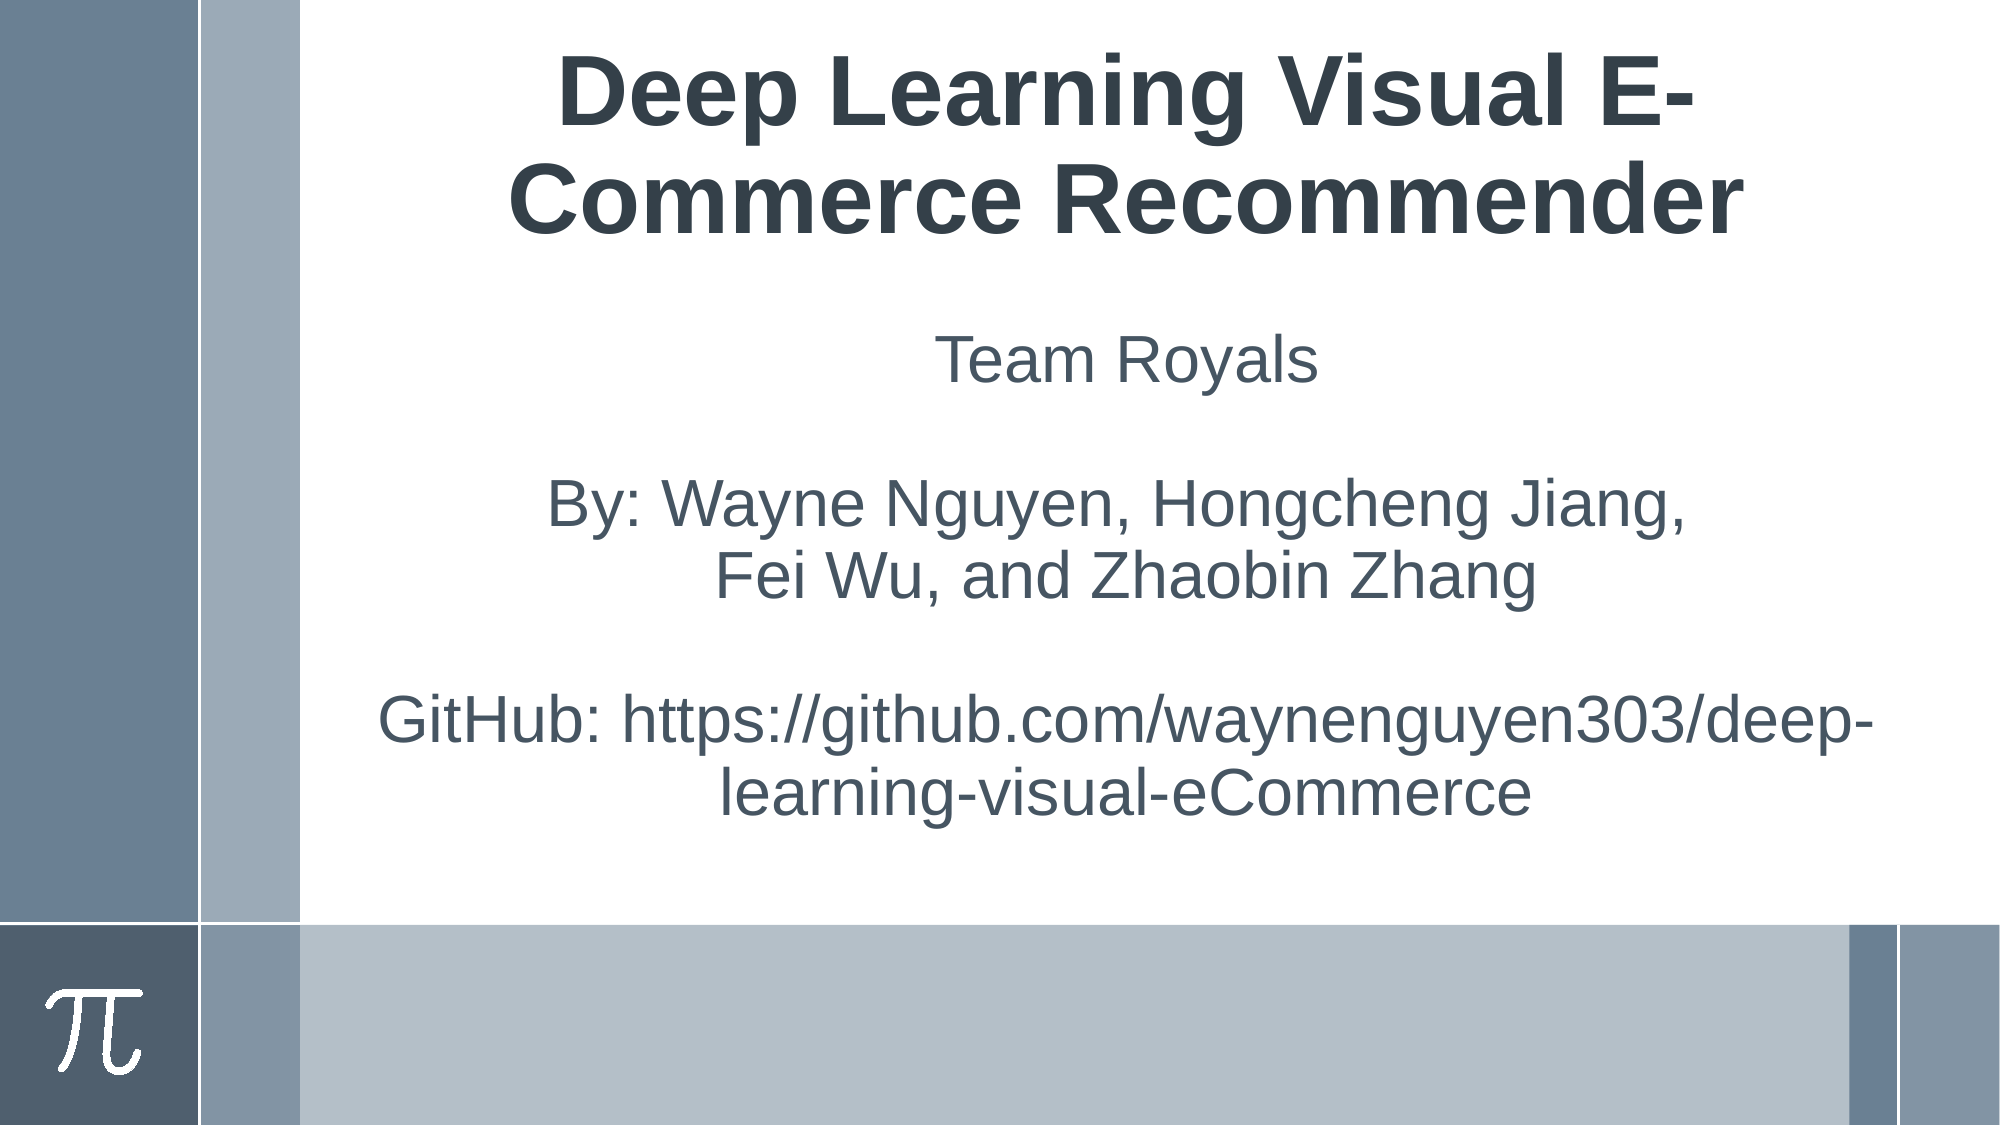

Deep Learning Visual E-Commerce Recommender

Team Royals

By: Wayne Nguyen, Hongcheng Jiang,
Fei Wu, and Zhaobin Zhang

GitHub: https://github.com/waynenguyen303/deep-learning-visual-eCommerce